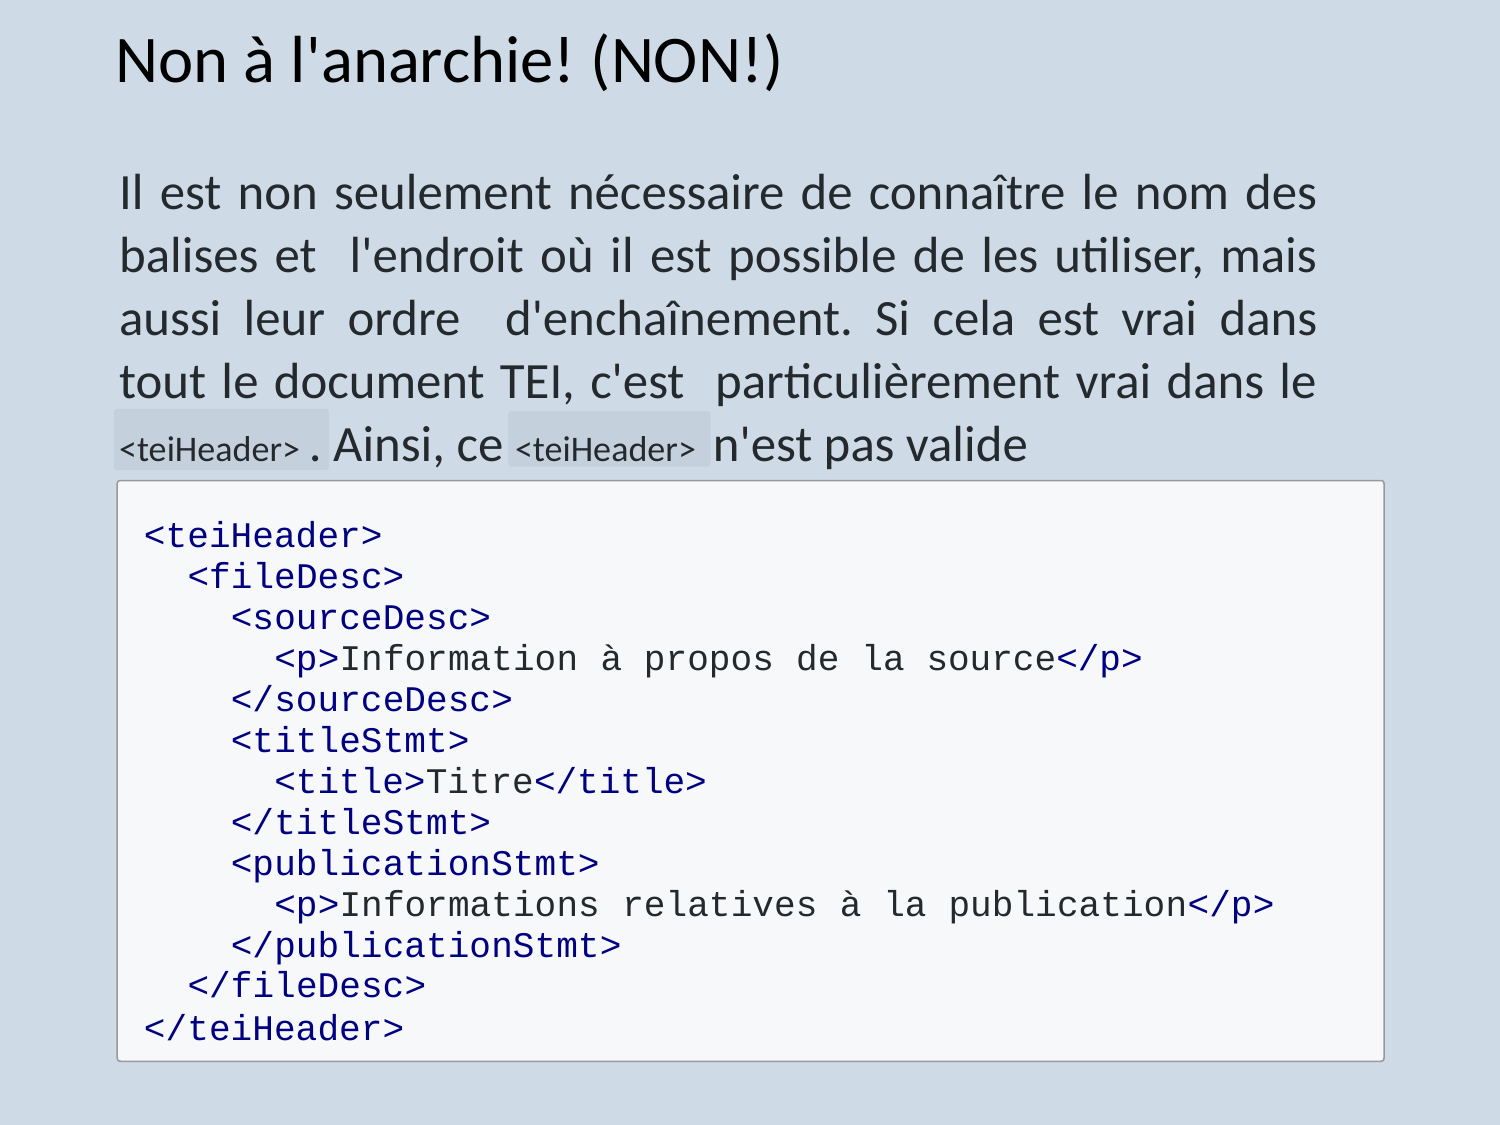

# Non à l'anarchie! (NON!)
Il est non seulement nécessaire de connaître le nom des balises et  l'endroit où il est possible de les utiliser, mais aussi leur ordre  d'enchaînement. Si cela est vrai dans tout le document TEI, c'est  particulièrement vrai dans le <teiHeader> . Ainsi, ce <teiHeader>  n'est pas valide

<teiHeader>
<fileDesc>
<sourceDesc>
<p>Information à propos de la source</p>
</sourceDesc>
<titleStmt>
<title>Titre</title>
</titleStmt>
<publicationStmt>
<p>Informations relatives à la publication</p>
</publicationStmt>
</fileDesc>
</teiHeader>